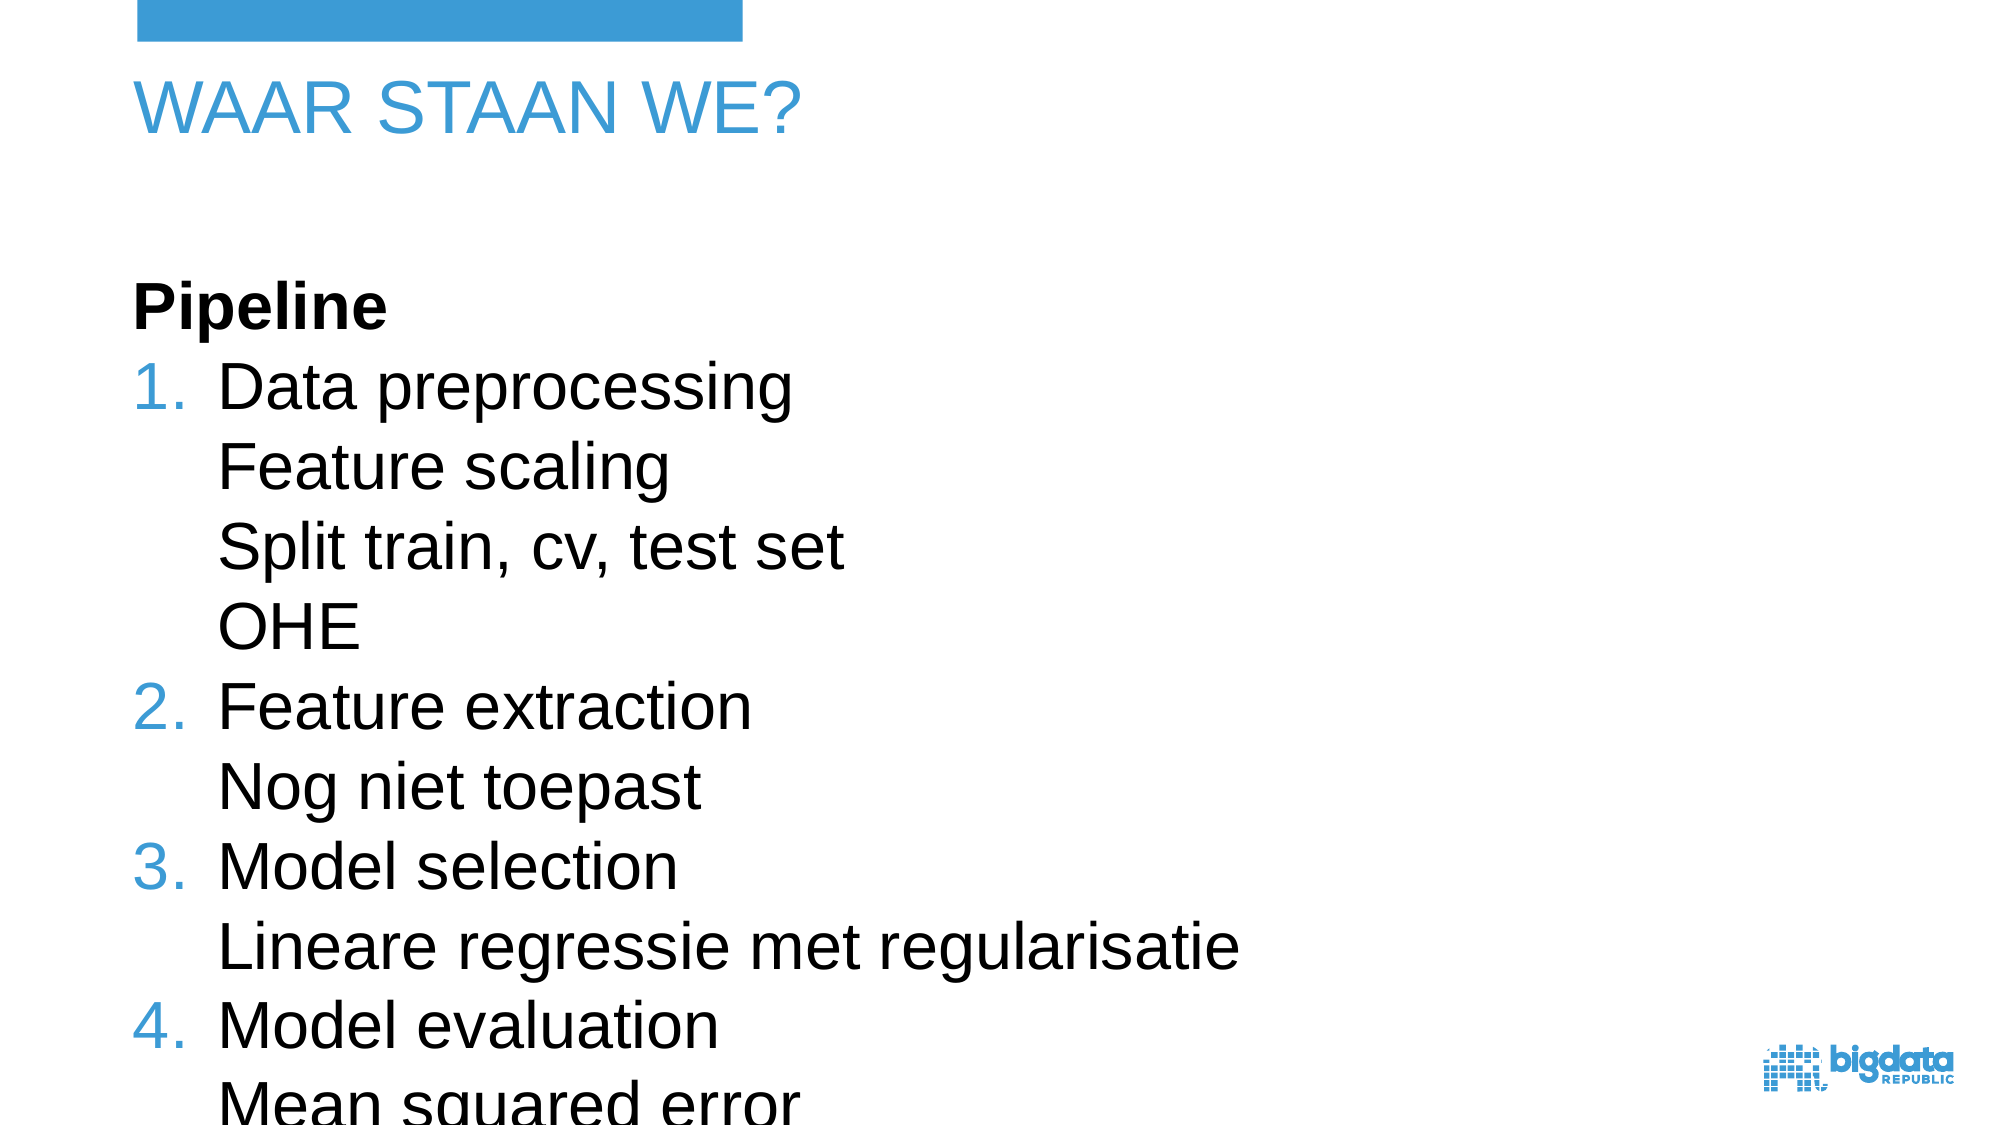

# Waar staan we?
Pipeline
Data preprocessing
Feature scaling
Split train, cv, test set
OHE
Feature extraction
Nog niet toepast
Model selection
Lineare regressie met regularisatie
Model evaluation
Mean squared error